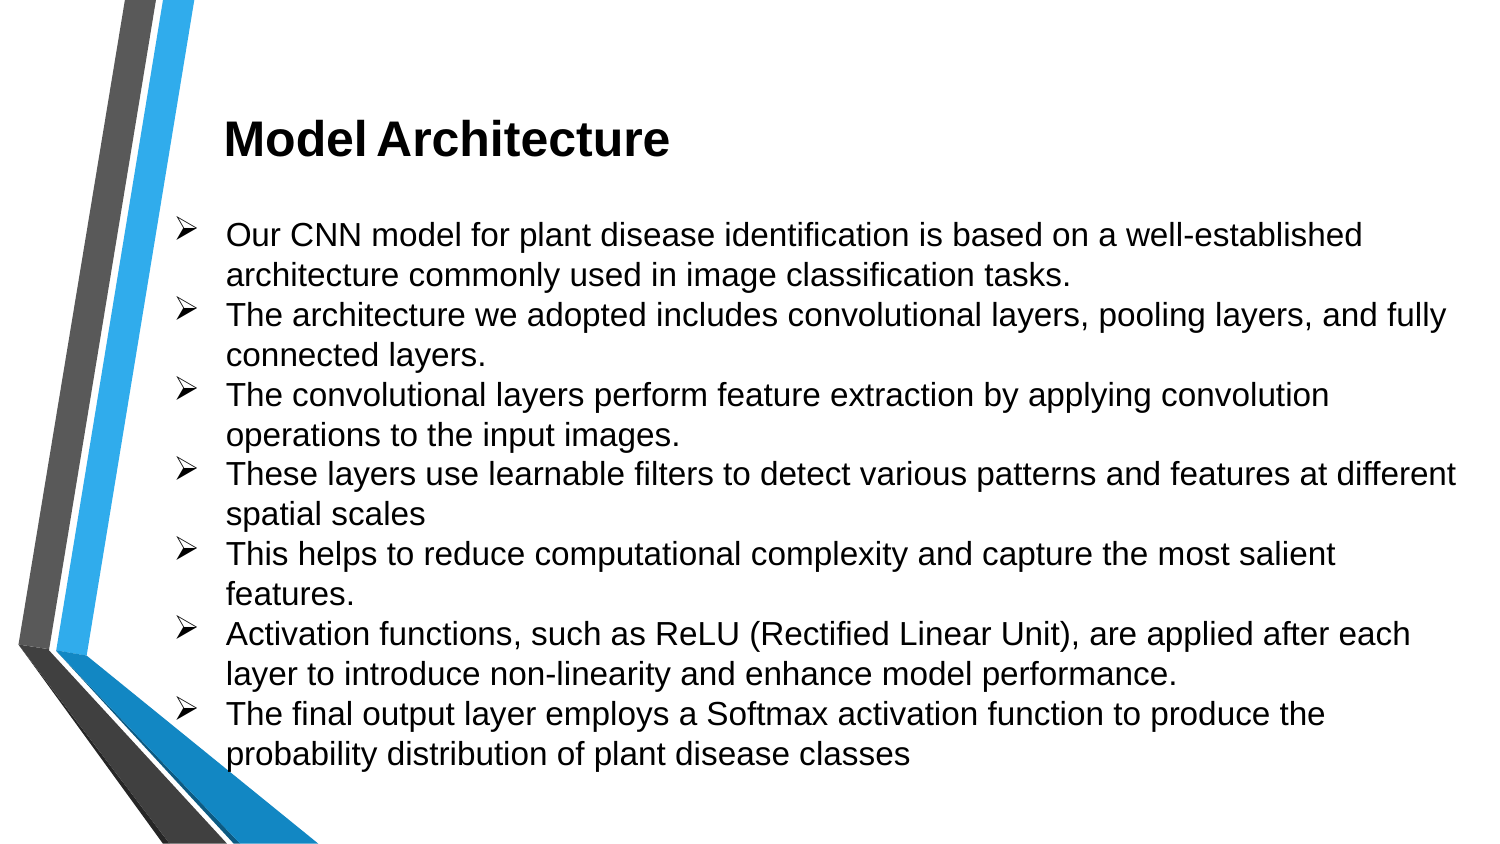

# Model Architecture
Our CNN model for plant disease identification is based on a well-established architecture commonly used in image classification tasks.
The architecture we adopted includes convolutional layers, pooling layers, and fully connected layers.
The convolutional layers perform feature extraction by applying convolution operations to the input images.
These layers use learnable filters to detect various patterns and features at different spatial scales
This helps to reduce computational complexity and capture the most salient features.
Activation functions, such as ReLU (Rectified Linear Unit), are applied after each layer to introduce non-linearity and enhance model performance.
The final output layer employs a Softmax activation function to produce the probability distribution of plant disease classes

Photo by Pexels